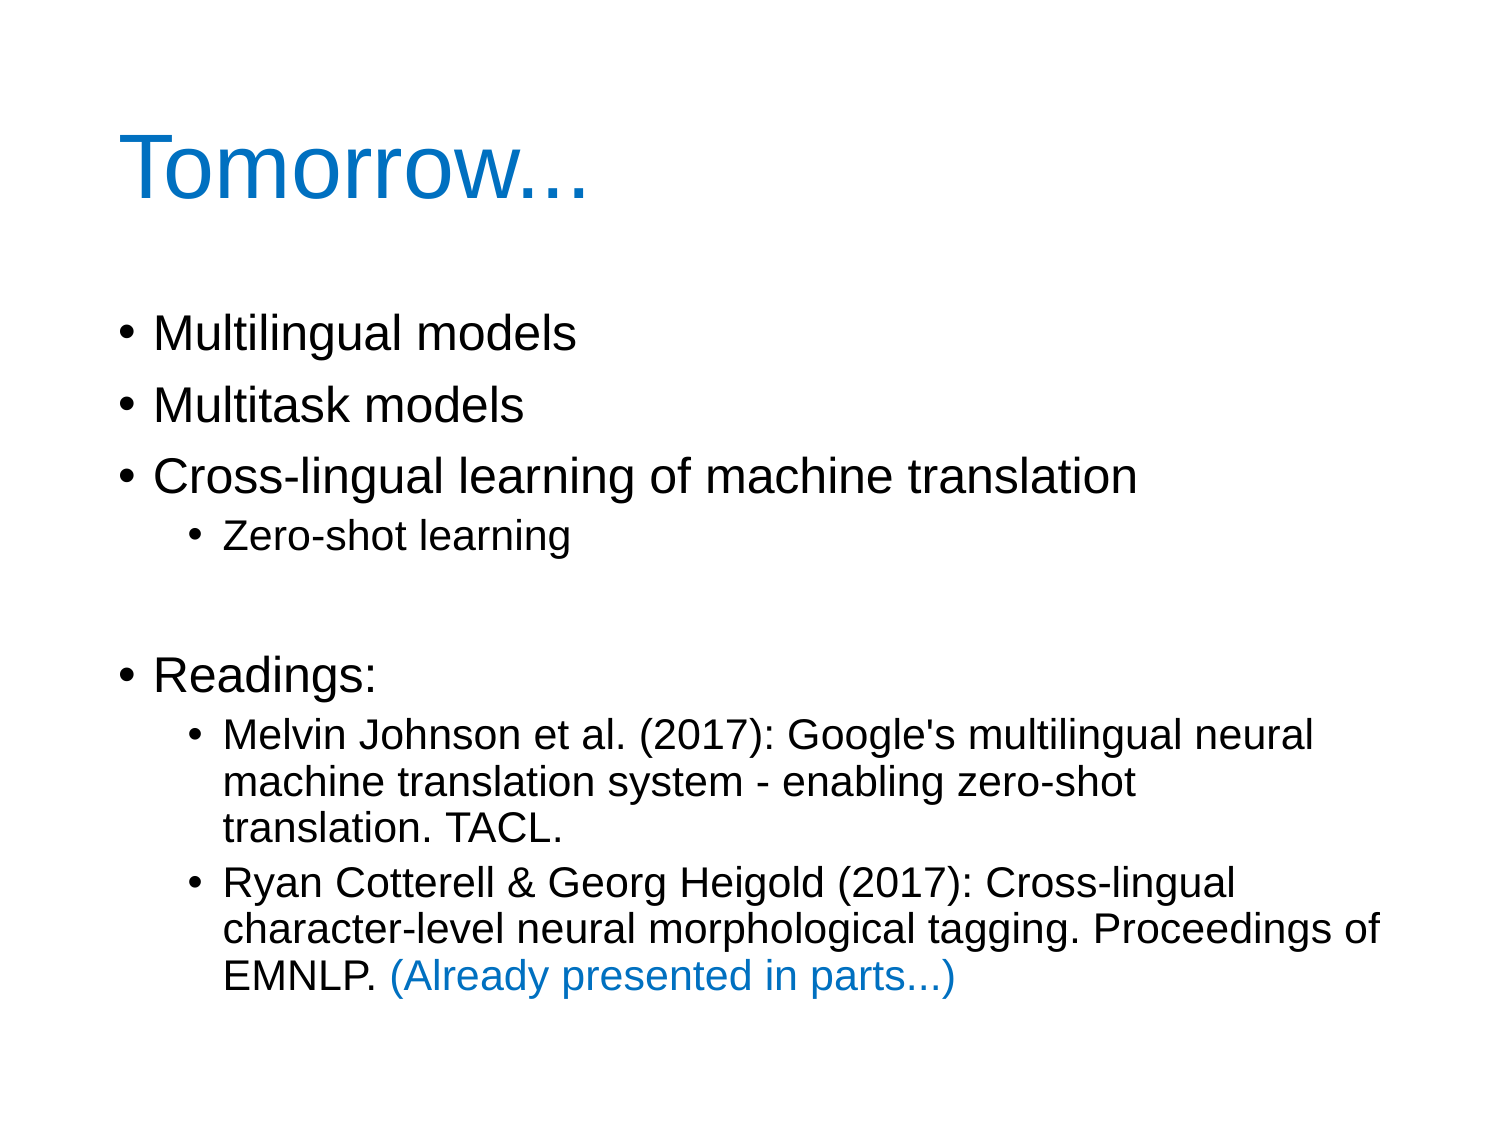

# Tomorrow...
Multilingual models
Multitask models
Cross-lingual learning of machine translation
Zero-shot learning

Readings:
Melvin Johnson et al. (2017): Google's multilingual neural machine translation system - enabling zero-shot translation. TACL.
Ryan Cotterell & Georg Heigold (2017): Cross-lingual character-level neural morphological tagging. Proceedings of EMNLP. (Already presented in parts...)